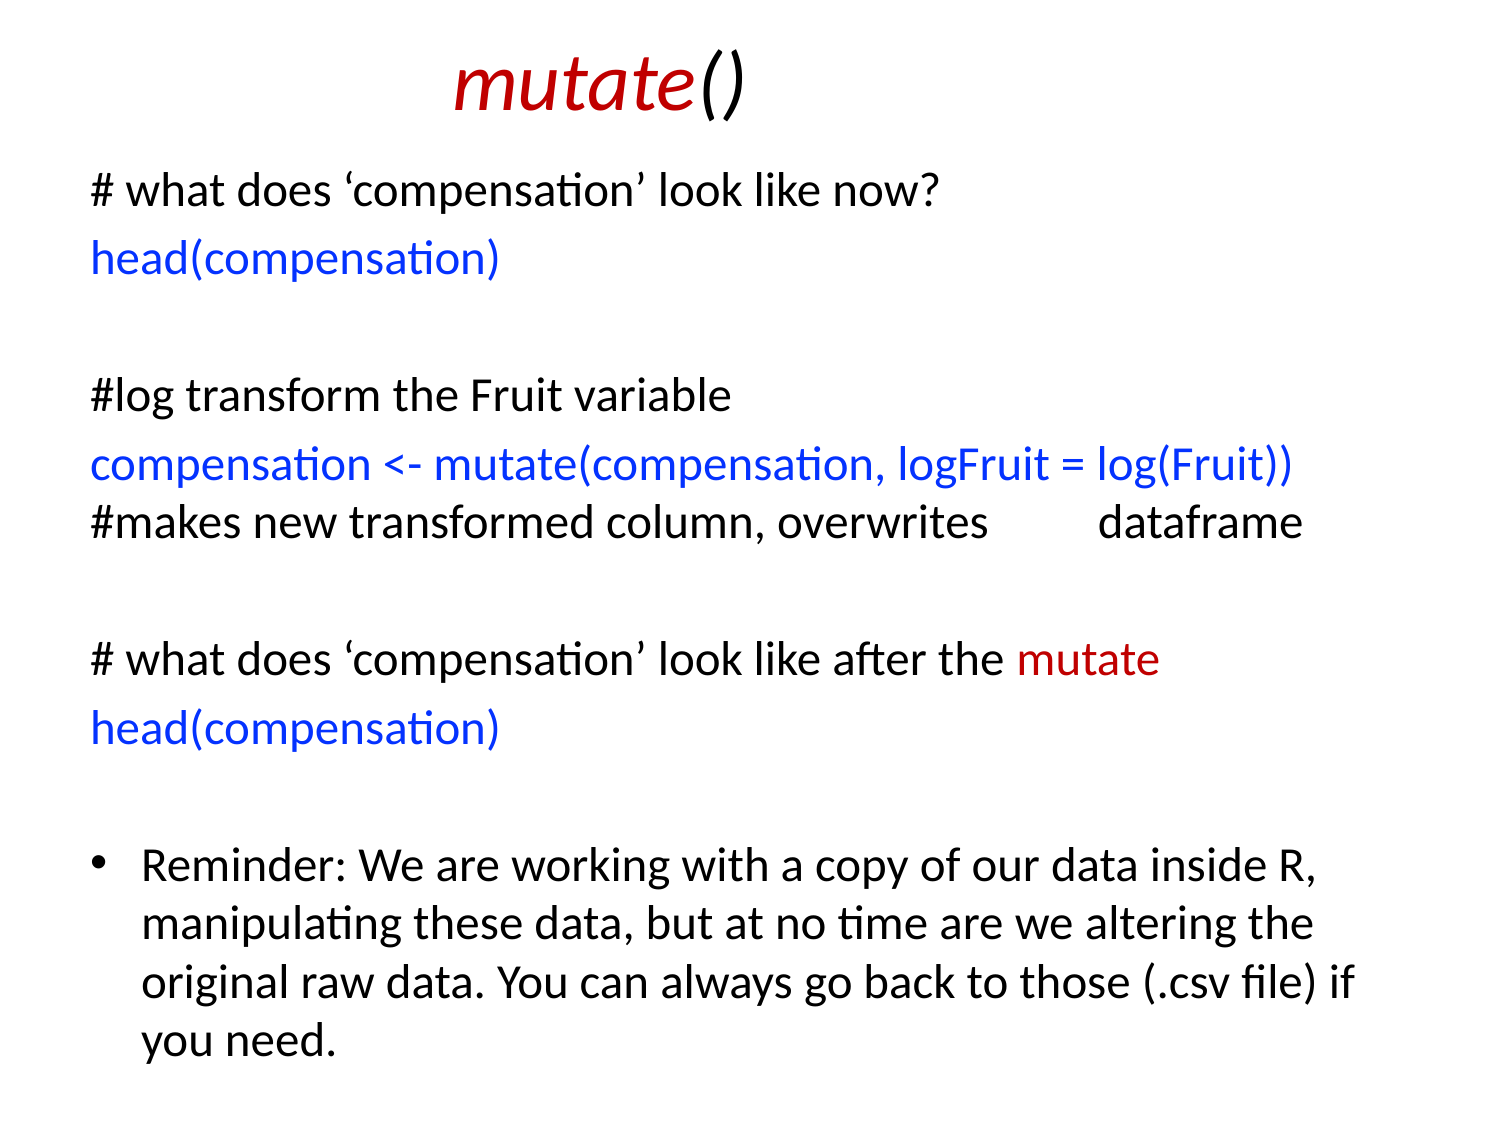

# mutate()
# what does ‘compensation’ look like now?
head(compensation)

#log transform the Fruit variable
compensation <- mutate(compensation, logFruit = log(Fruit)) #makes new transformed column, overwrites 	dataframe

# what does ‘compensation’ look like after the mutate
head(compensation)

Reminder: We are working with a copy of our data inside R, manipulating these data, but at no time are we altering the original raw data. You can always go back to those (.csv file) if you need.